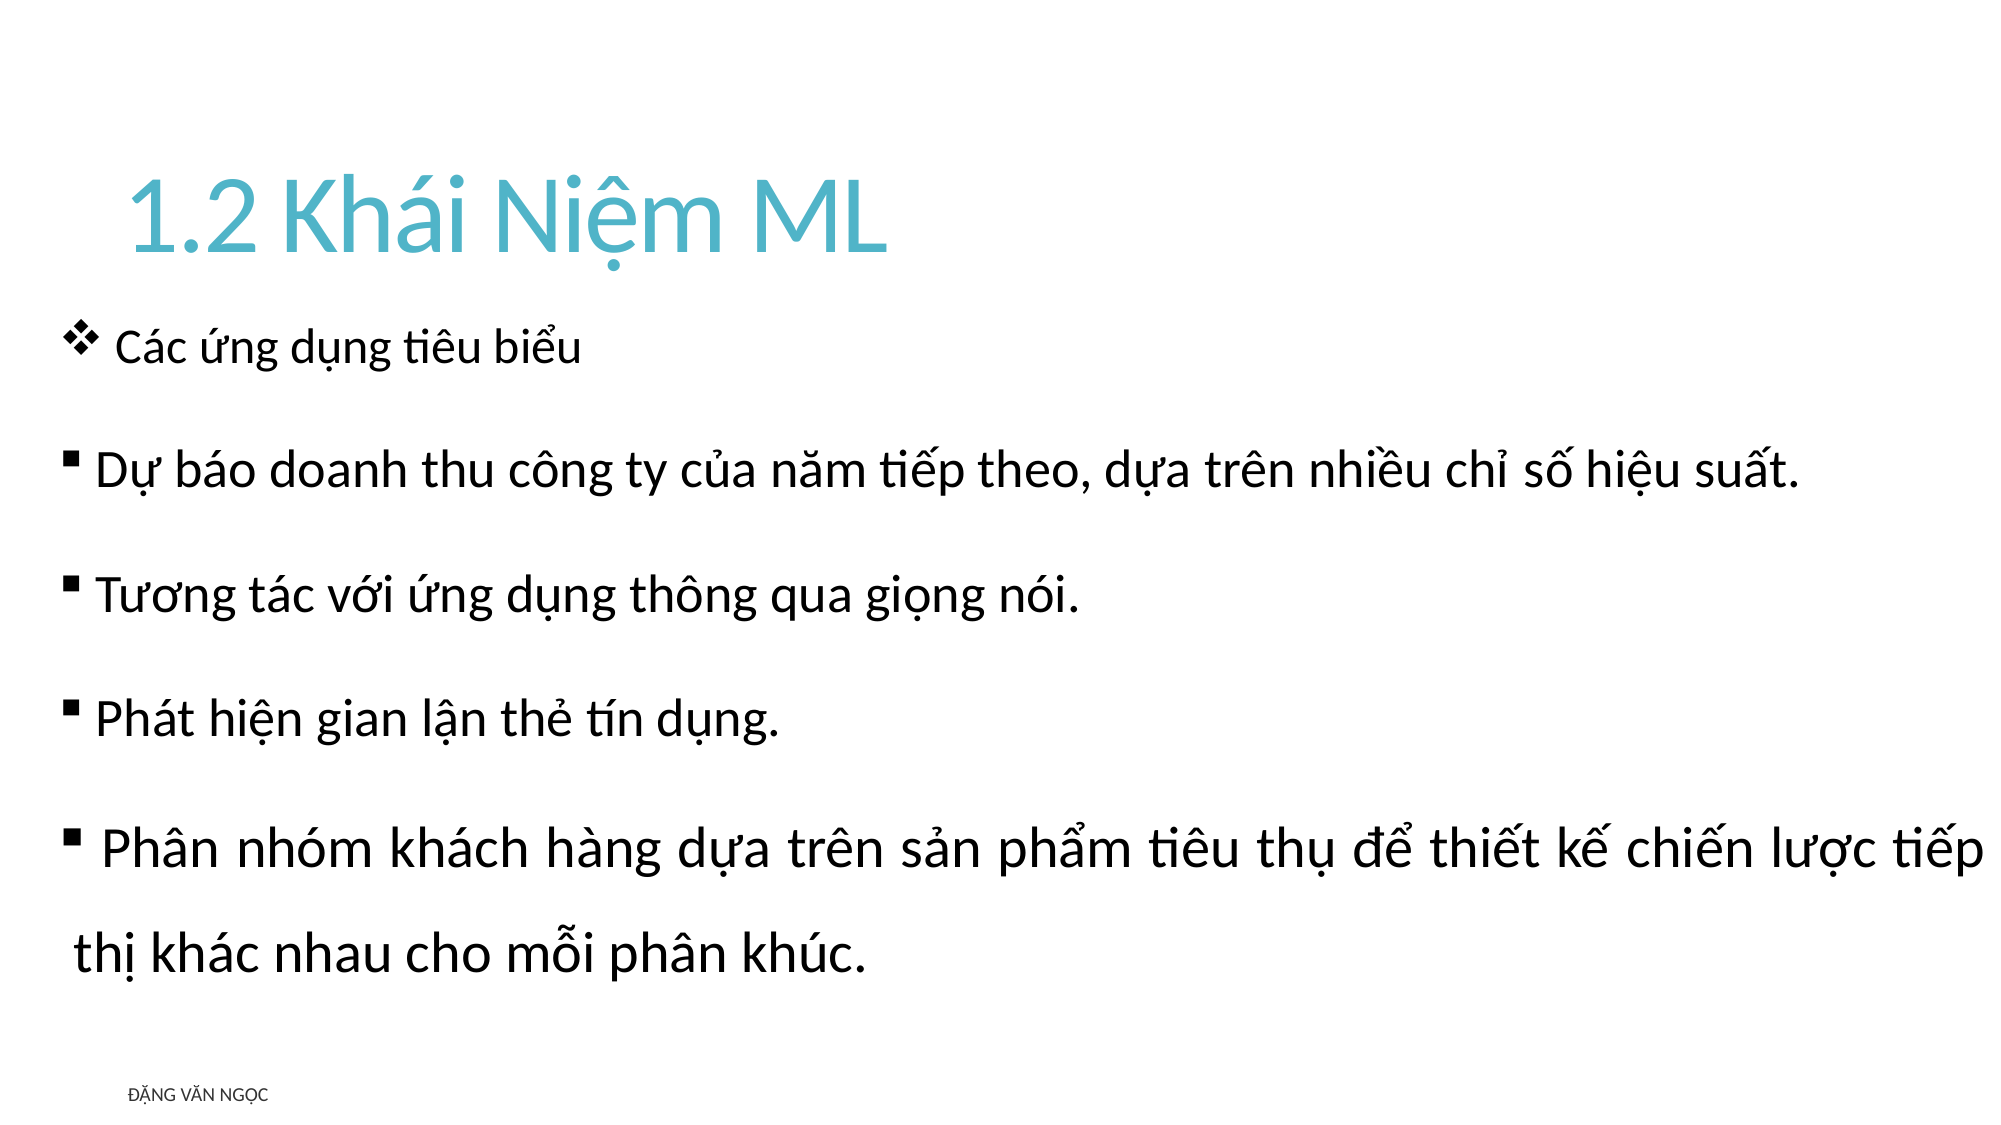

# 1.2 Khái Niệm ML
 Các ứng dụng tiêu biểu
 Dự báo doanh thu công ty của năm tiếp theo, dựa trên nhiều chỉ số hiệu suất.
 Tương tác với ứng dụng thông qua giọng nói.
 Phát hiện gian lận thẻ tín dụng.
 Phân nhóm khách hàng dựa trên sản phẩm tiêu thụ để thiết kế chiến lược tiếp thị khác nhau cho mỗi phân khúc.

Đặng Văn Ngọc